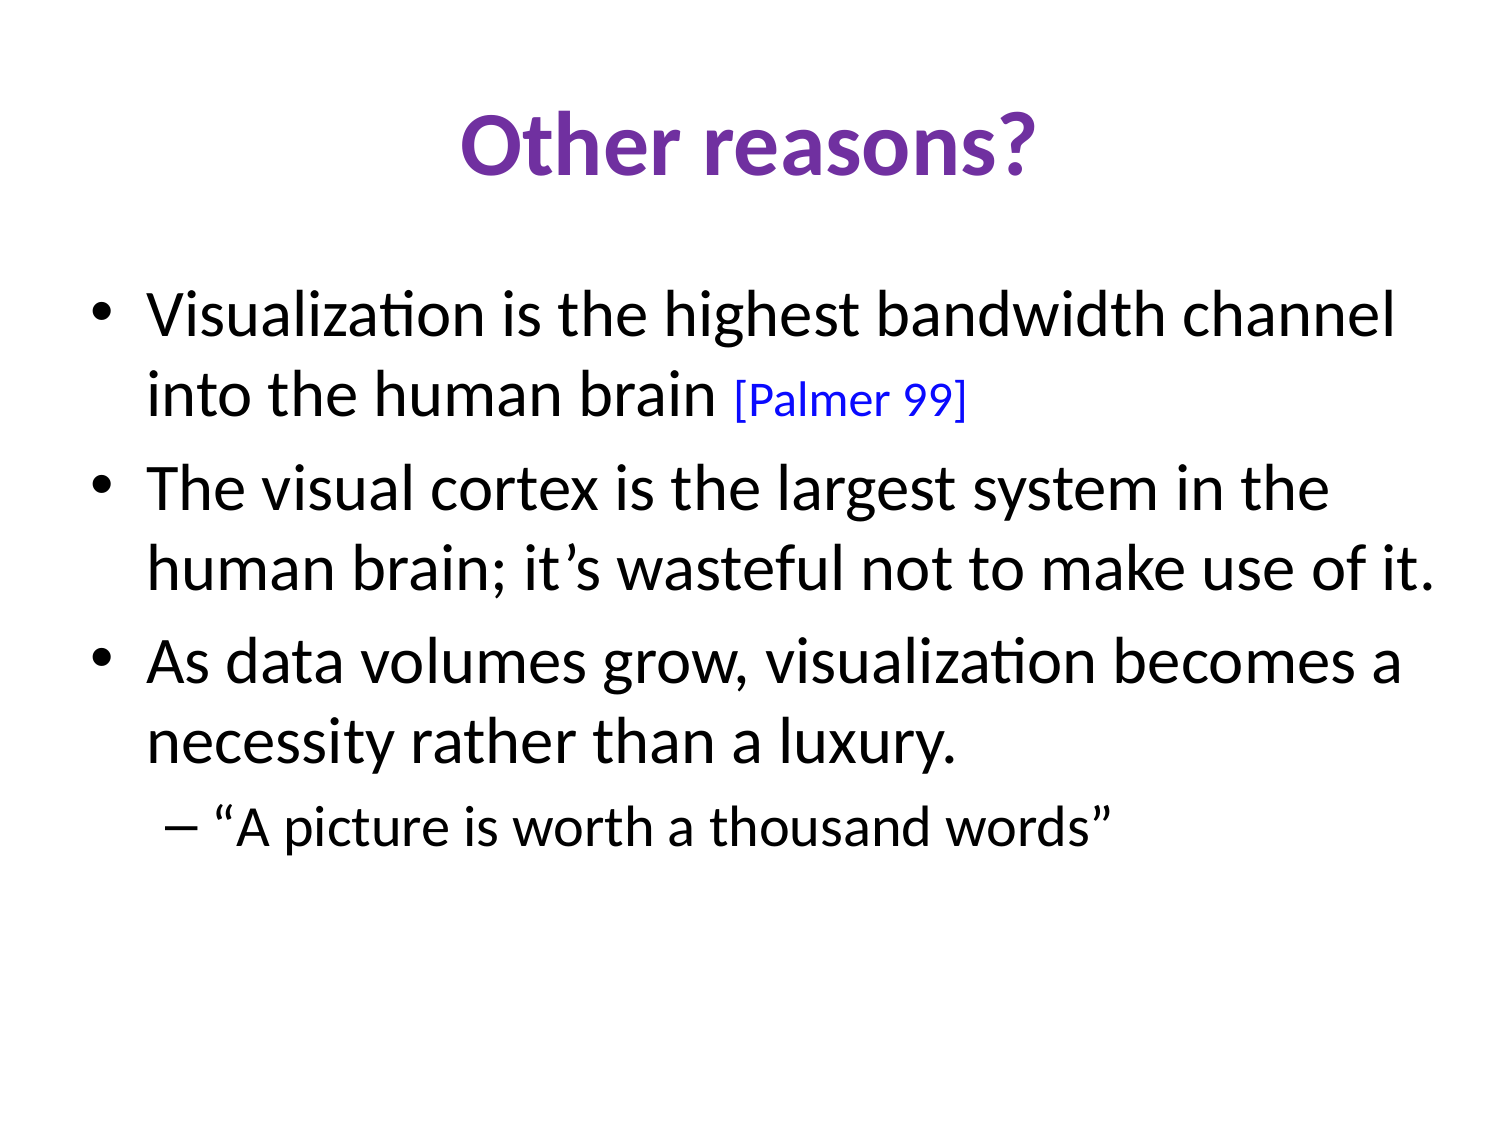

# Other reasons?
Visualization is the highest bandwidth channel into the human brain [Palmer 99]
The visual cortex is the largest system in the human brain; it’s wasteful not to make use of it.
As data volumes grow, visualization becomes a necessity rather than a luxury.
“A picture is worth a thousand words”